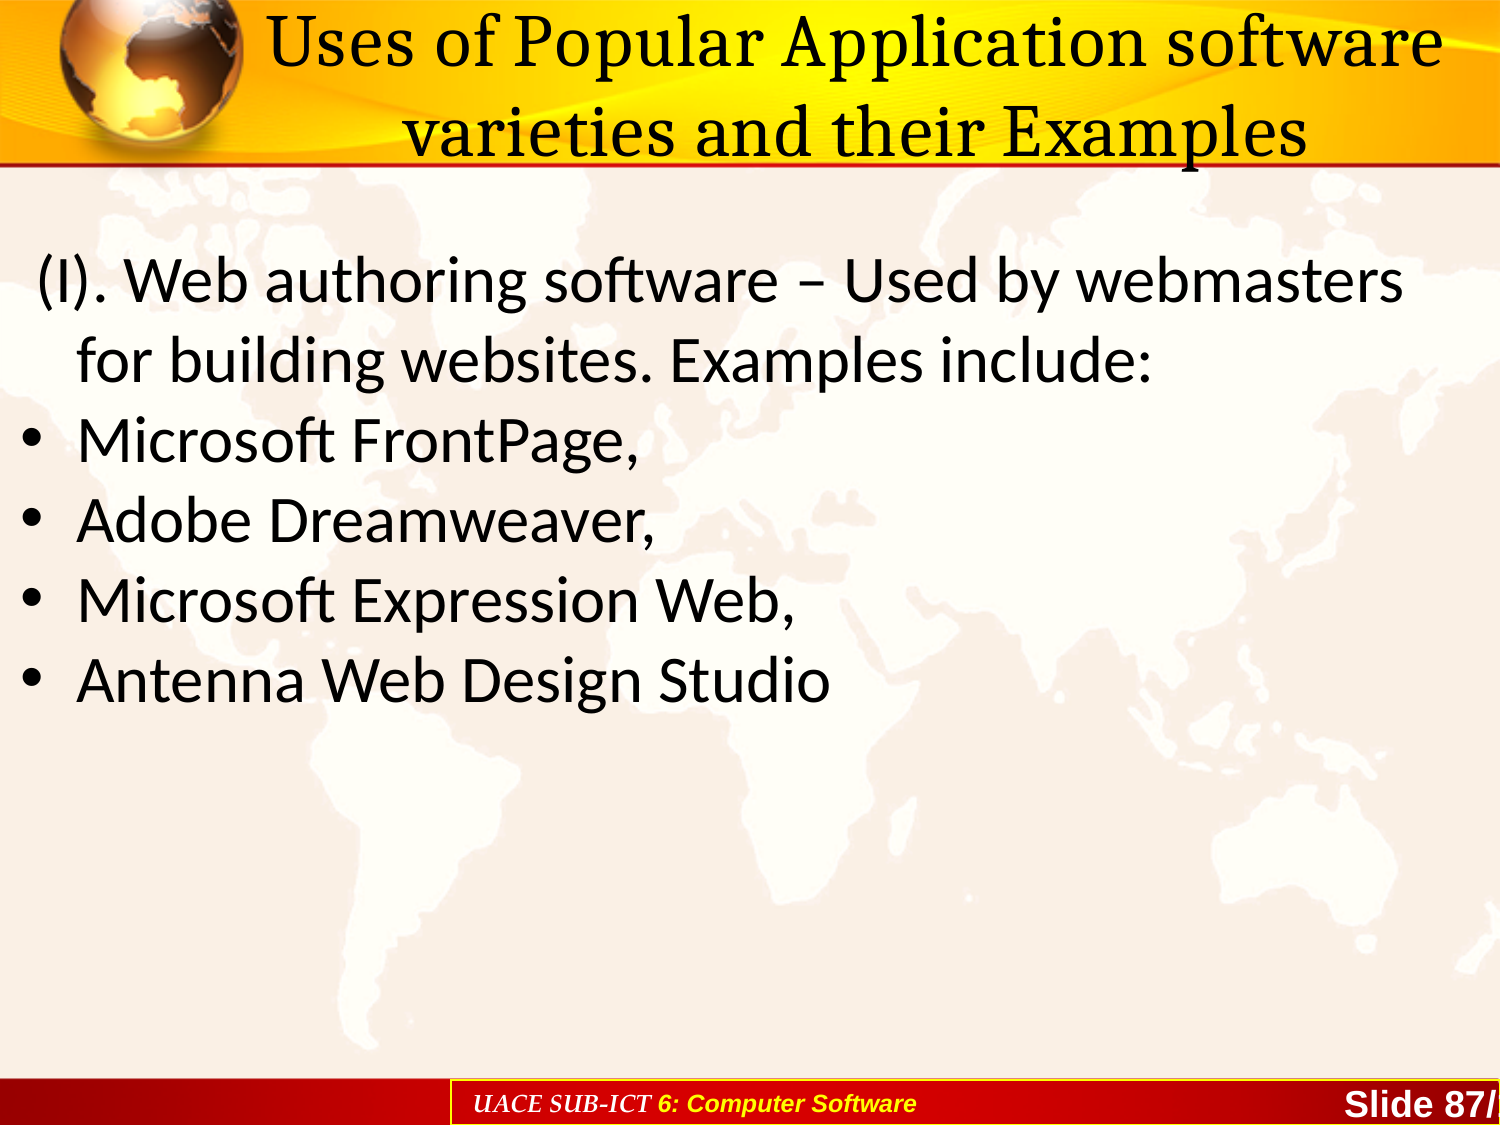

# Uses of Popular Application software varieties and their Examples
 (I). Web authoring software – Used by webmasters for building websites. Examples include:
Microsoft FrontPage,
Adobe Dreamweaver,
Microsoft Expression Web,
Antenna Web Design Studio